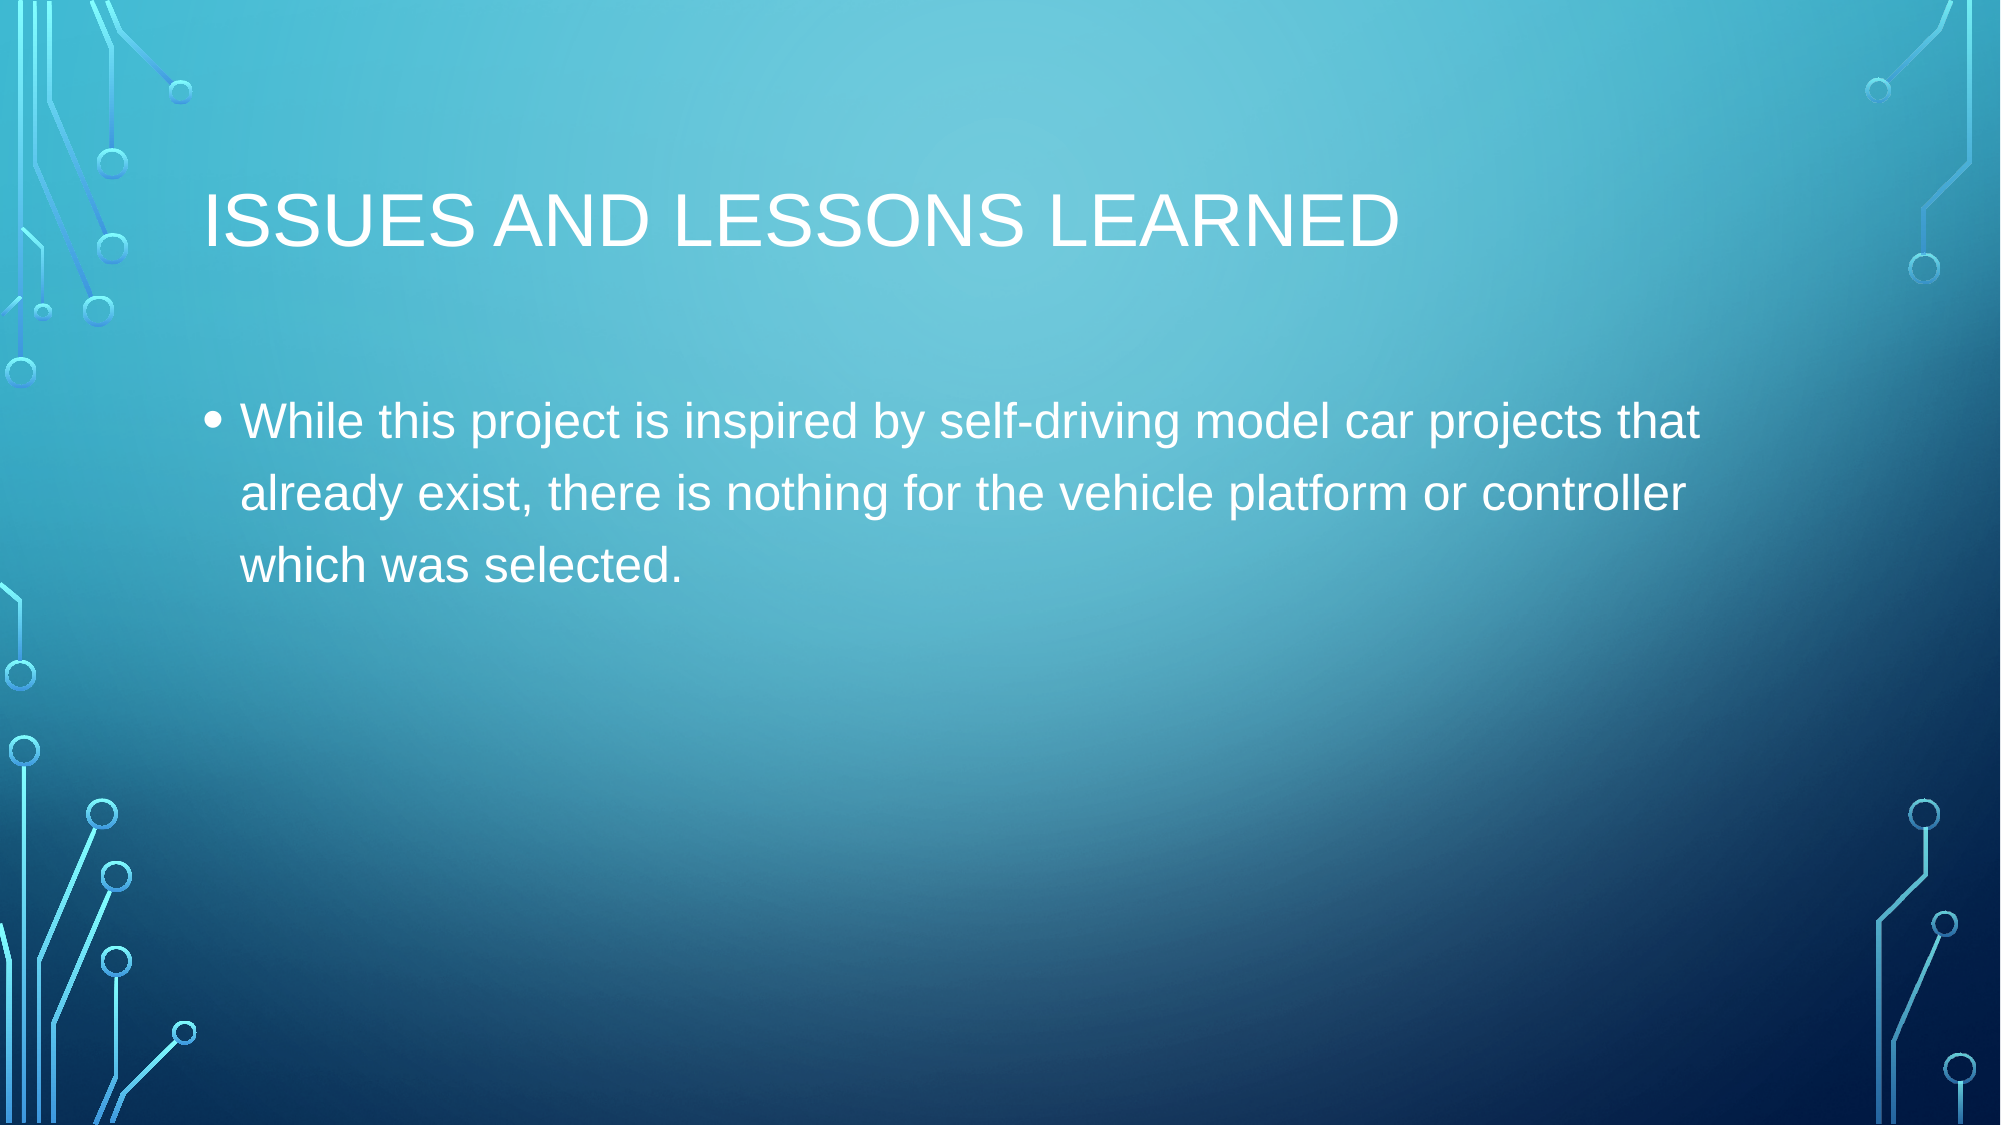

# Issues and lessons learned
While this project is inspired by self-driving model car projects that already exist, there is nothing for the vehicle platform or controller which was selected.